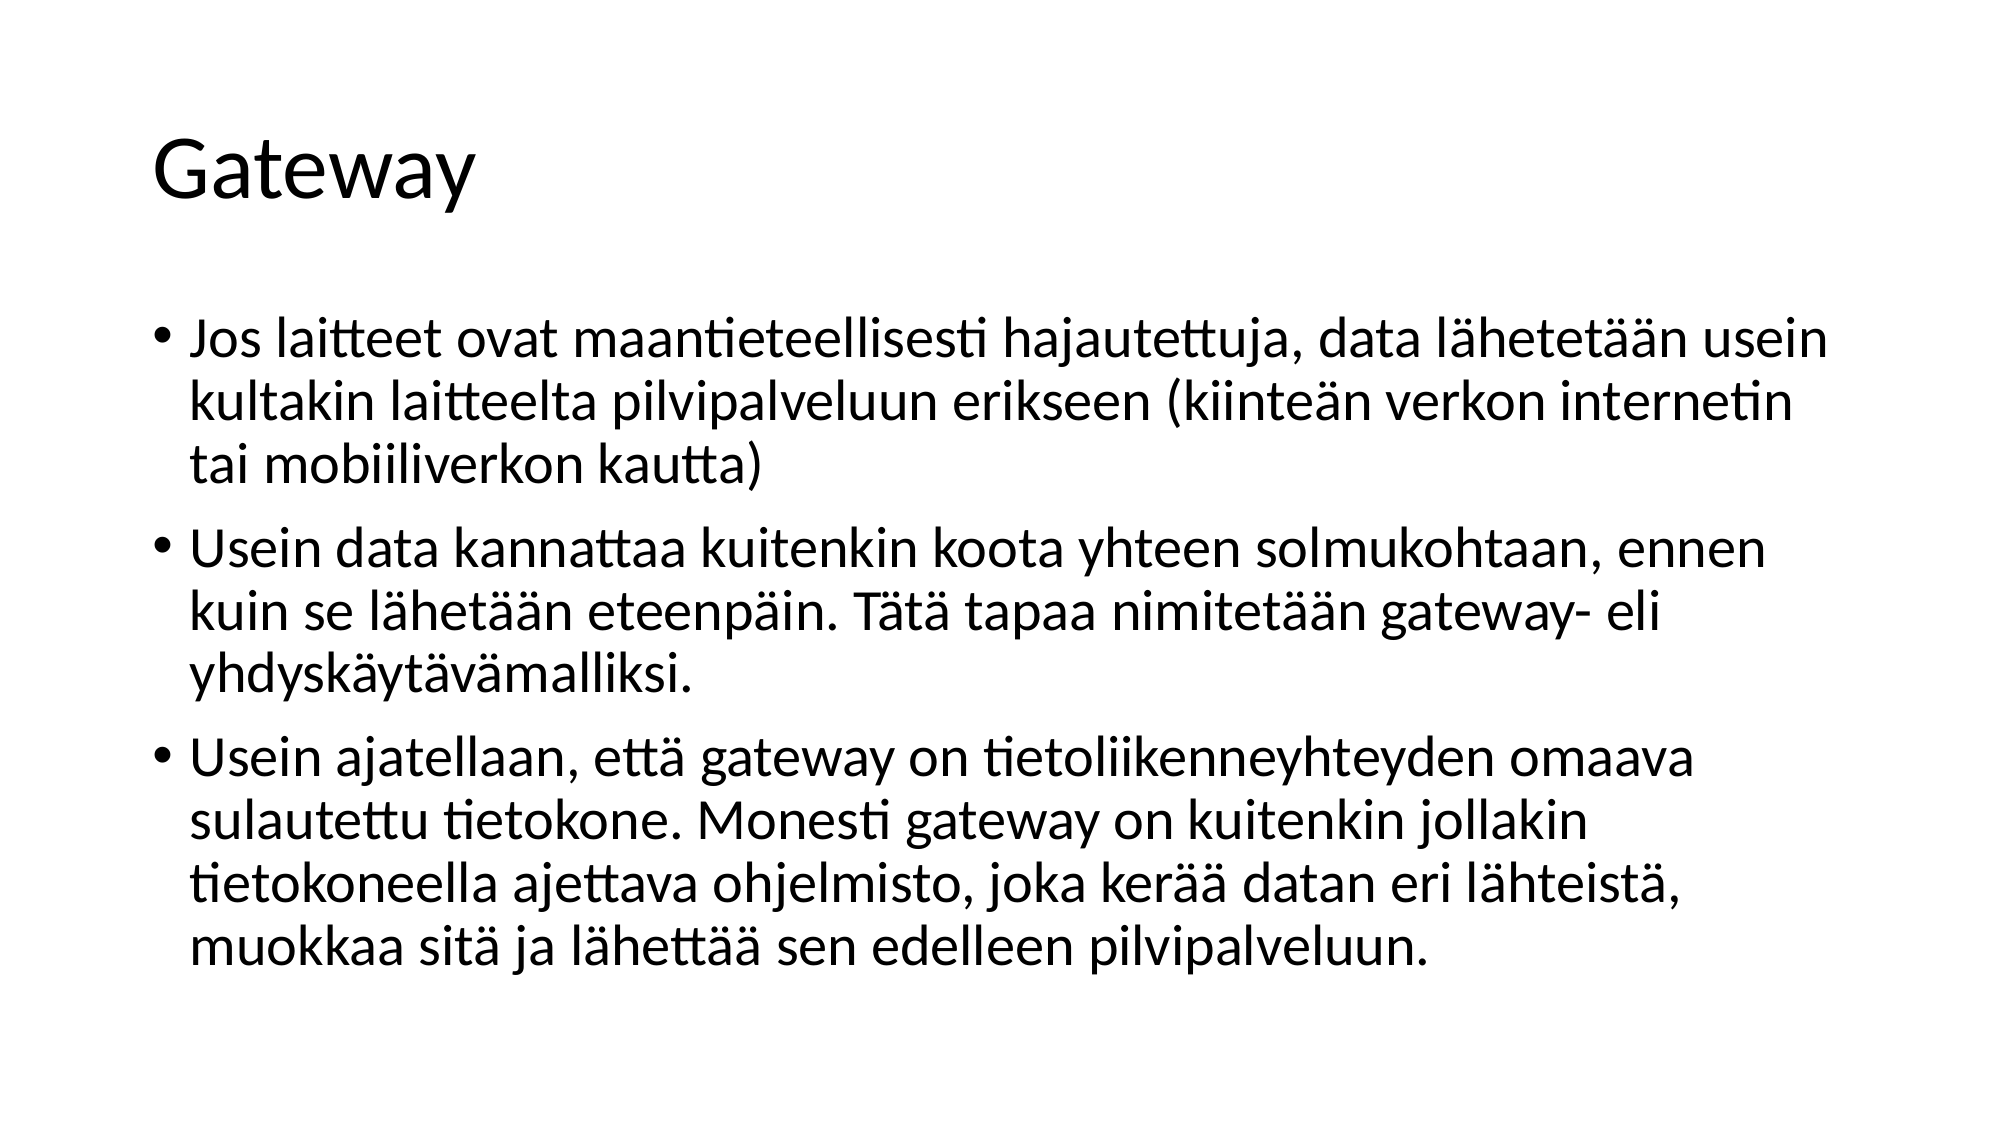

# Gateway
Jos laitteet ovat maantieteellisesti hajautettuja, data lähetetään usein kultakin laitteelta pilvipalveluun erikseen (kiinteän verkon internetin tai mobiiliverkon kautta)
Usein data kannattaa kuitenkin koota yhteen solmukohtaan, ennen kuin se lähetään eteenpäin. Tätä tapaa nimitetään gateway- eli yhdyskäytävämalliksi.
Usein ajatellaan, että gateway on tietoliikenneyhteyden omaava sulautettu tietokone. Monesti gateway on kuitenkin jollakin tietokoneella ajettava ohjelmisto, joka kerää datan eri lähteistä, muokkaa sitä ja lähettää sen edelleen pilvipalveluun.